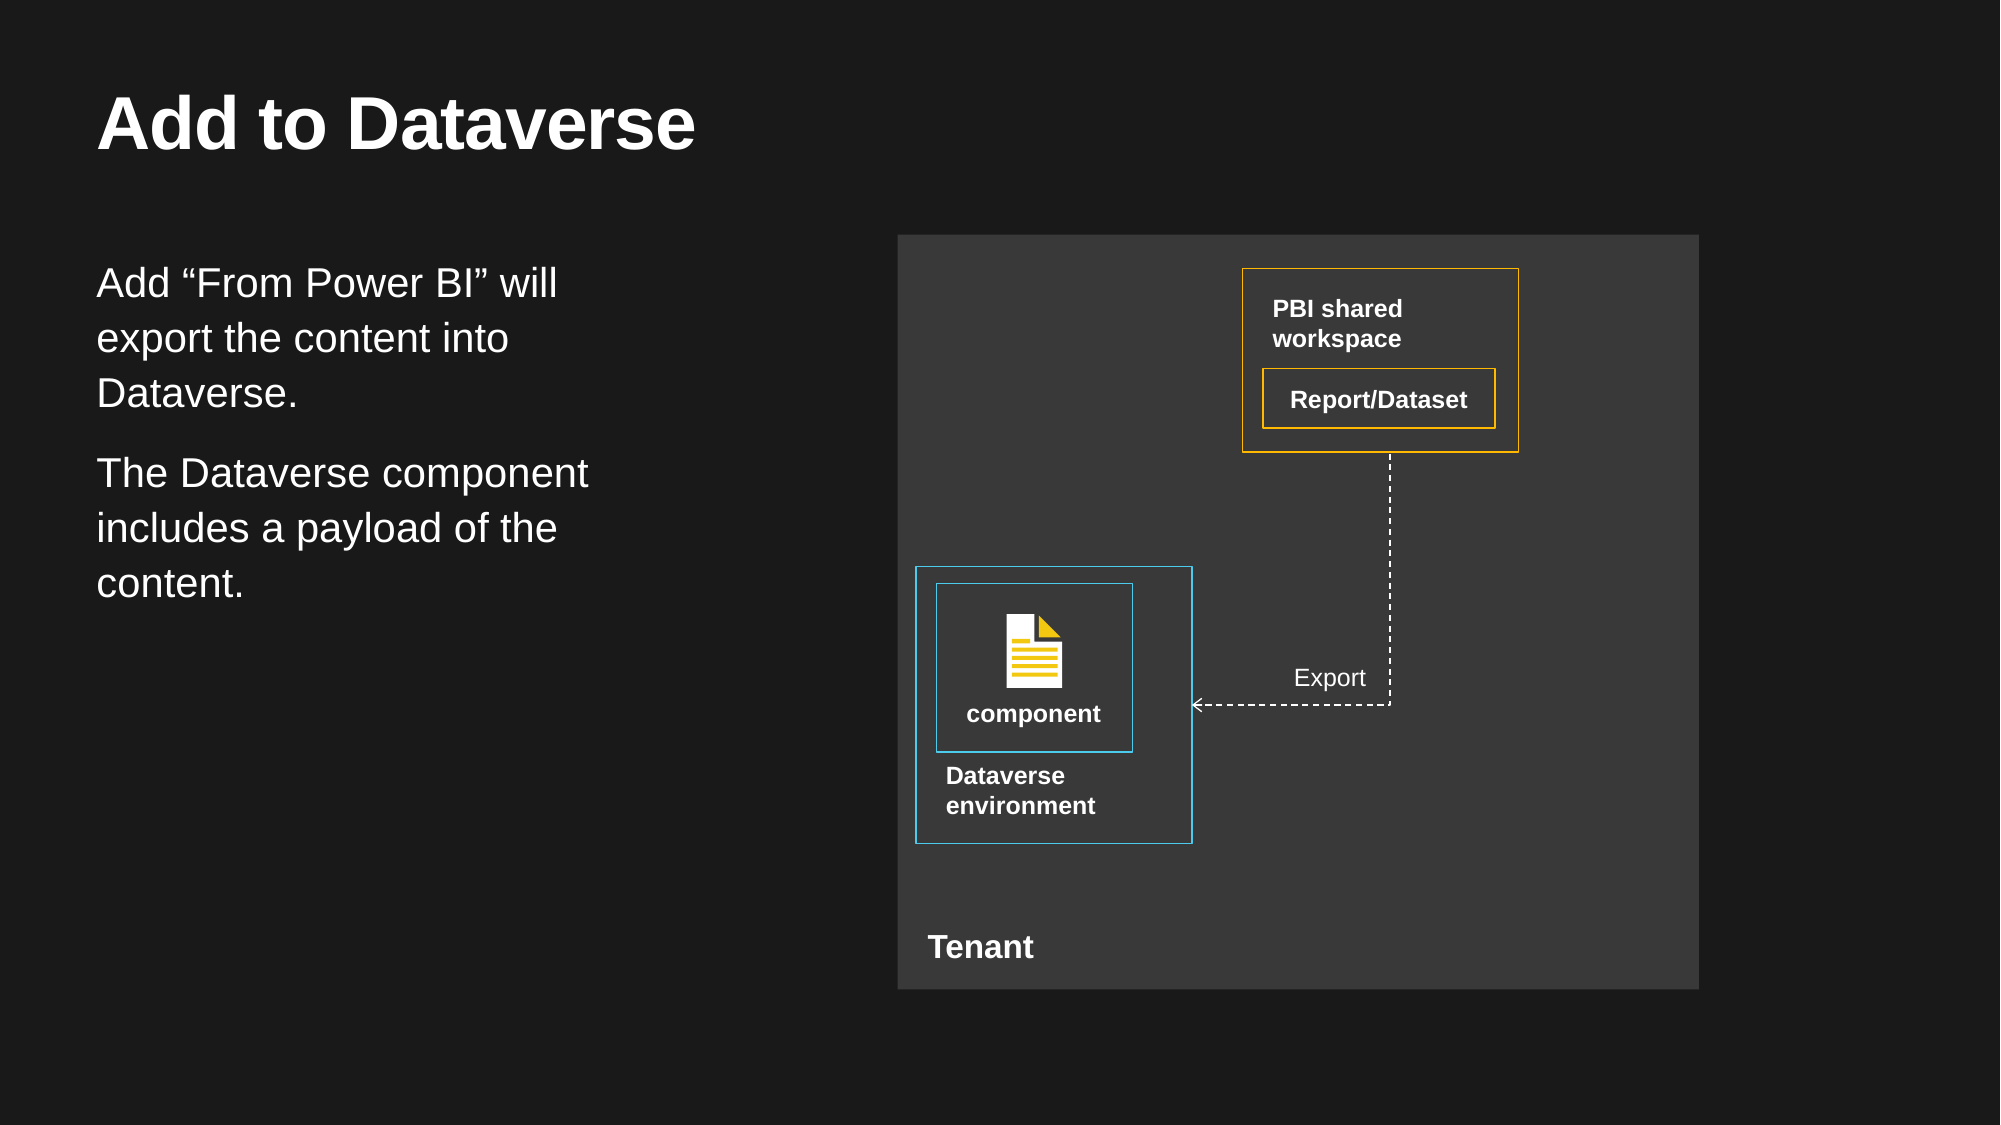

# Add to Dataverse
Tenant
Add “From Power BI” will export the content into Dataverse.
The Dataverse component includes a payload of the content.

PBI shared workspace
Report/Dataset
Export
Dataverse environment
component